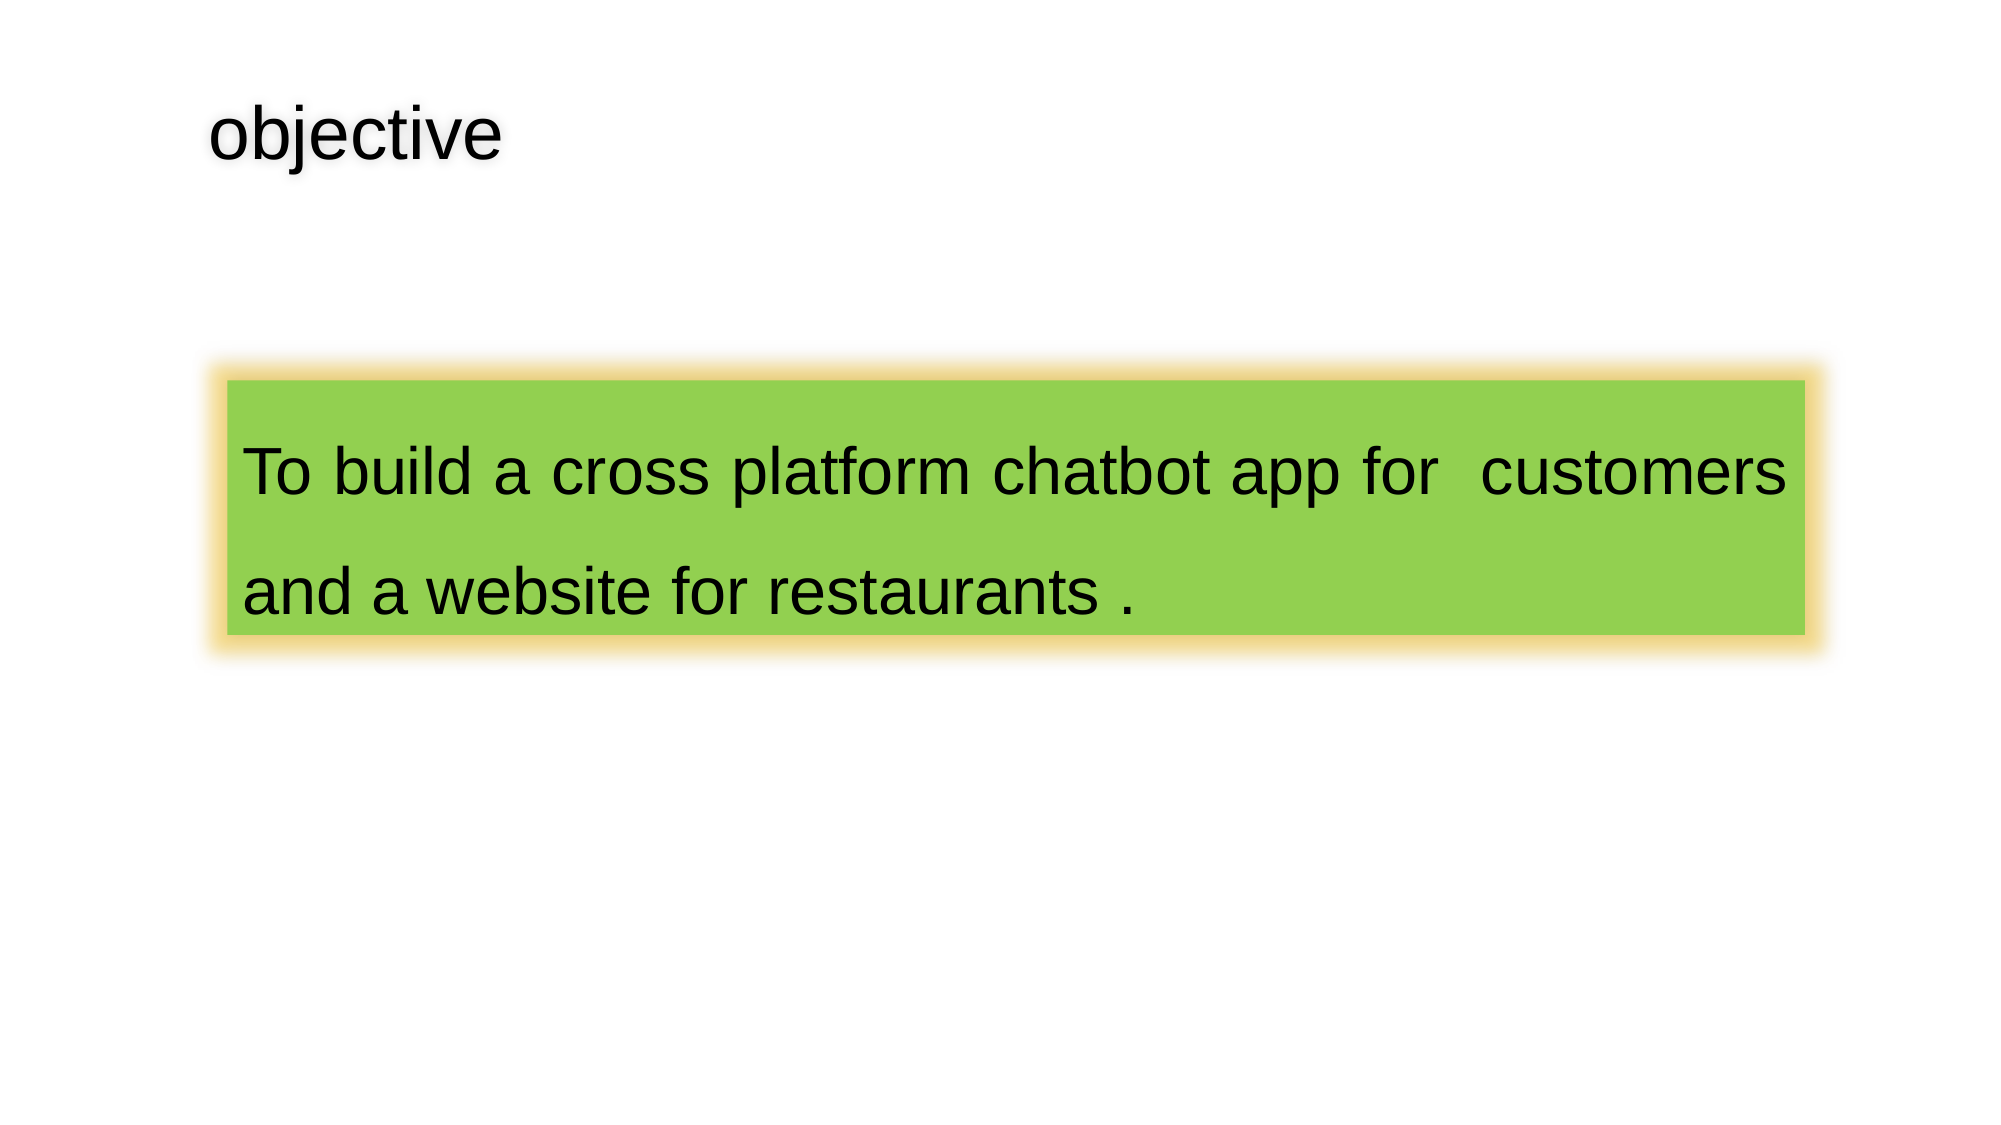

objective
To build a cross platform chatbot app for  customers and a website for restaurants .